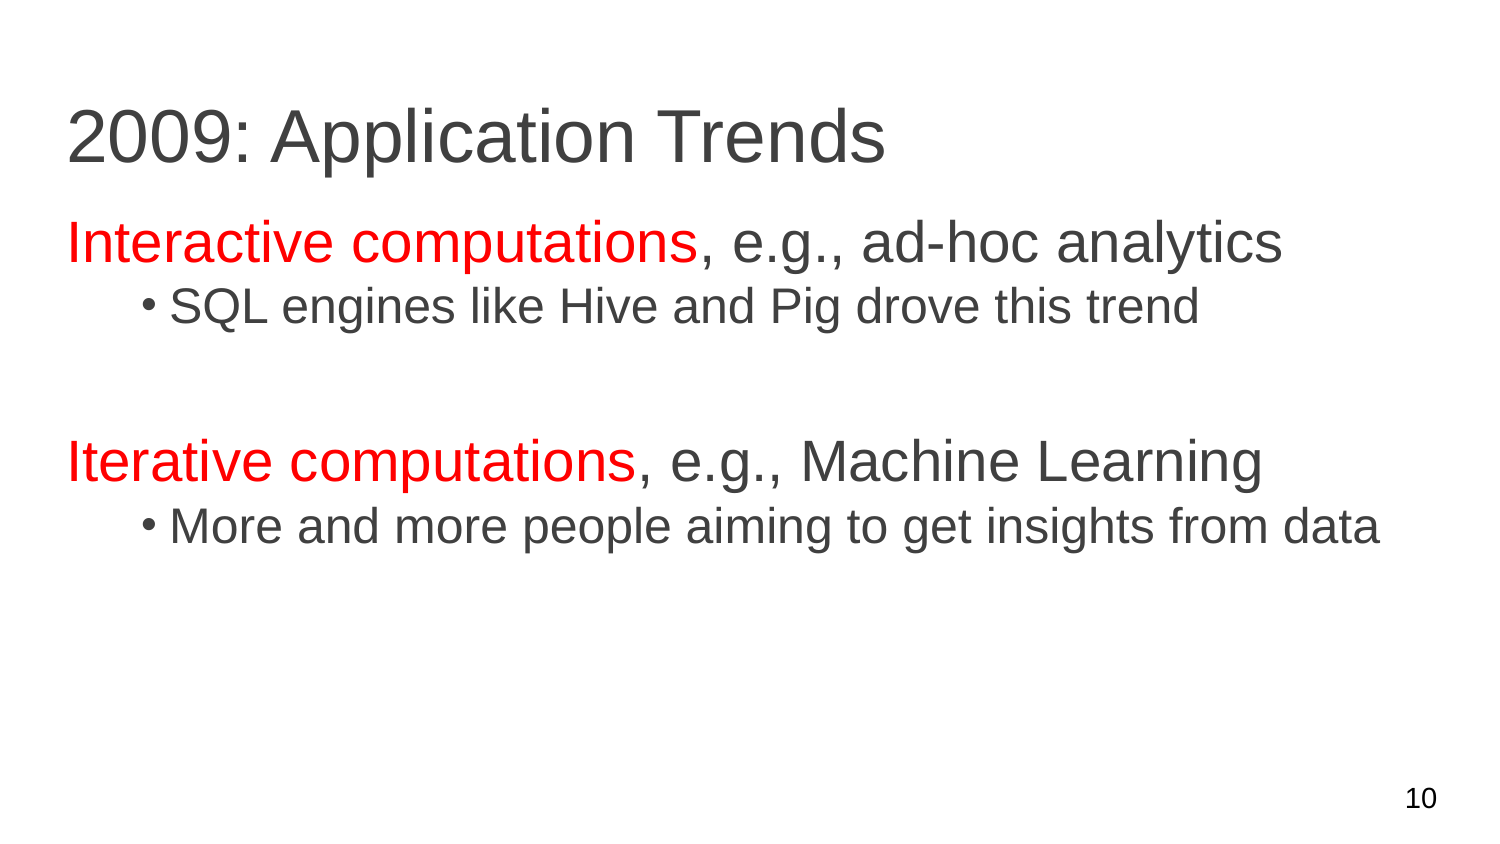

# 2009: Application Trends
Interactive computations, e.g., ad-hoc analytics
SQL engines like Hive and Pig drove this trend

Iterative computations, e.g., Machine Learning
More and more people aiming to get insights from data

10